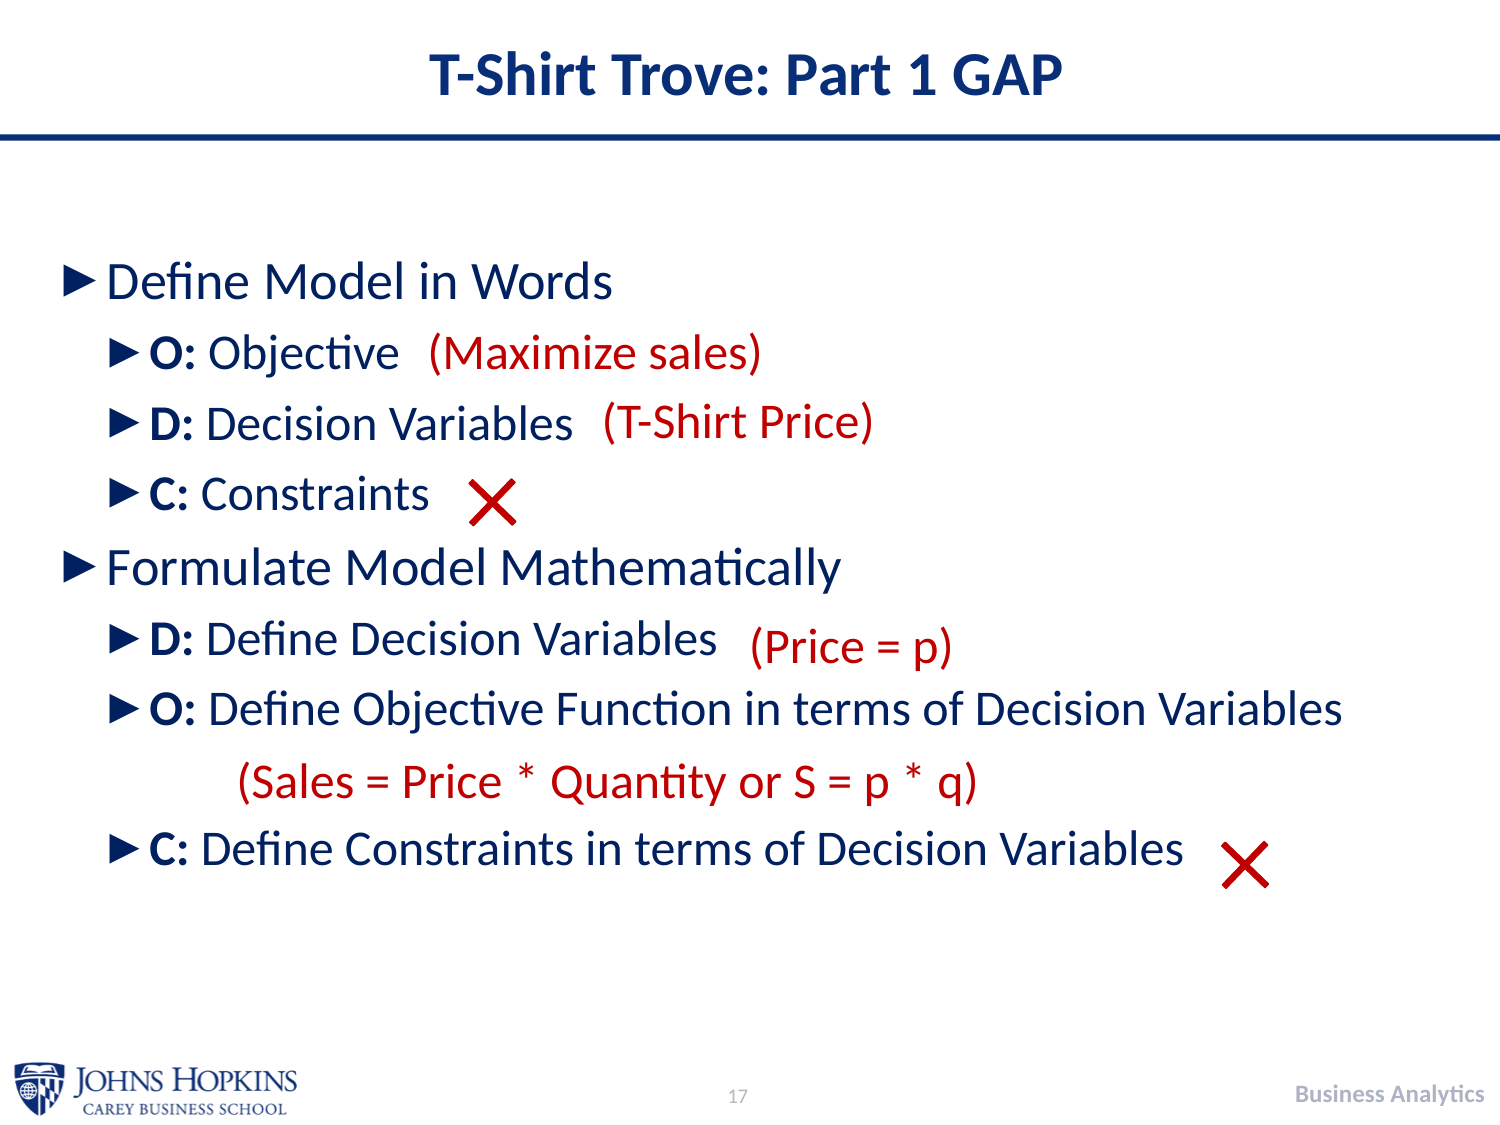

# T-Shirt Trove: Part 1 GAP
Define Model in Words
O: Objective
D: Decision Variables
C: Constraints
Formulate Model Mathematically
D: Define Decision Variables
O: Define Objective Function in terms of Decision Variables

C: Define Constraints in terms of Decision Variables

(Maximize sales)
(T-Shirt Price)

(Price = p)
(Sales = Price * Quantity or S = p * q)

17